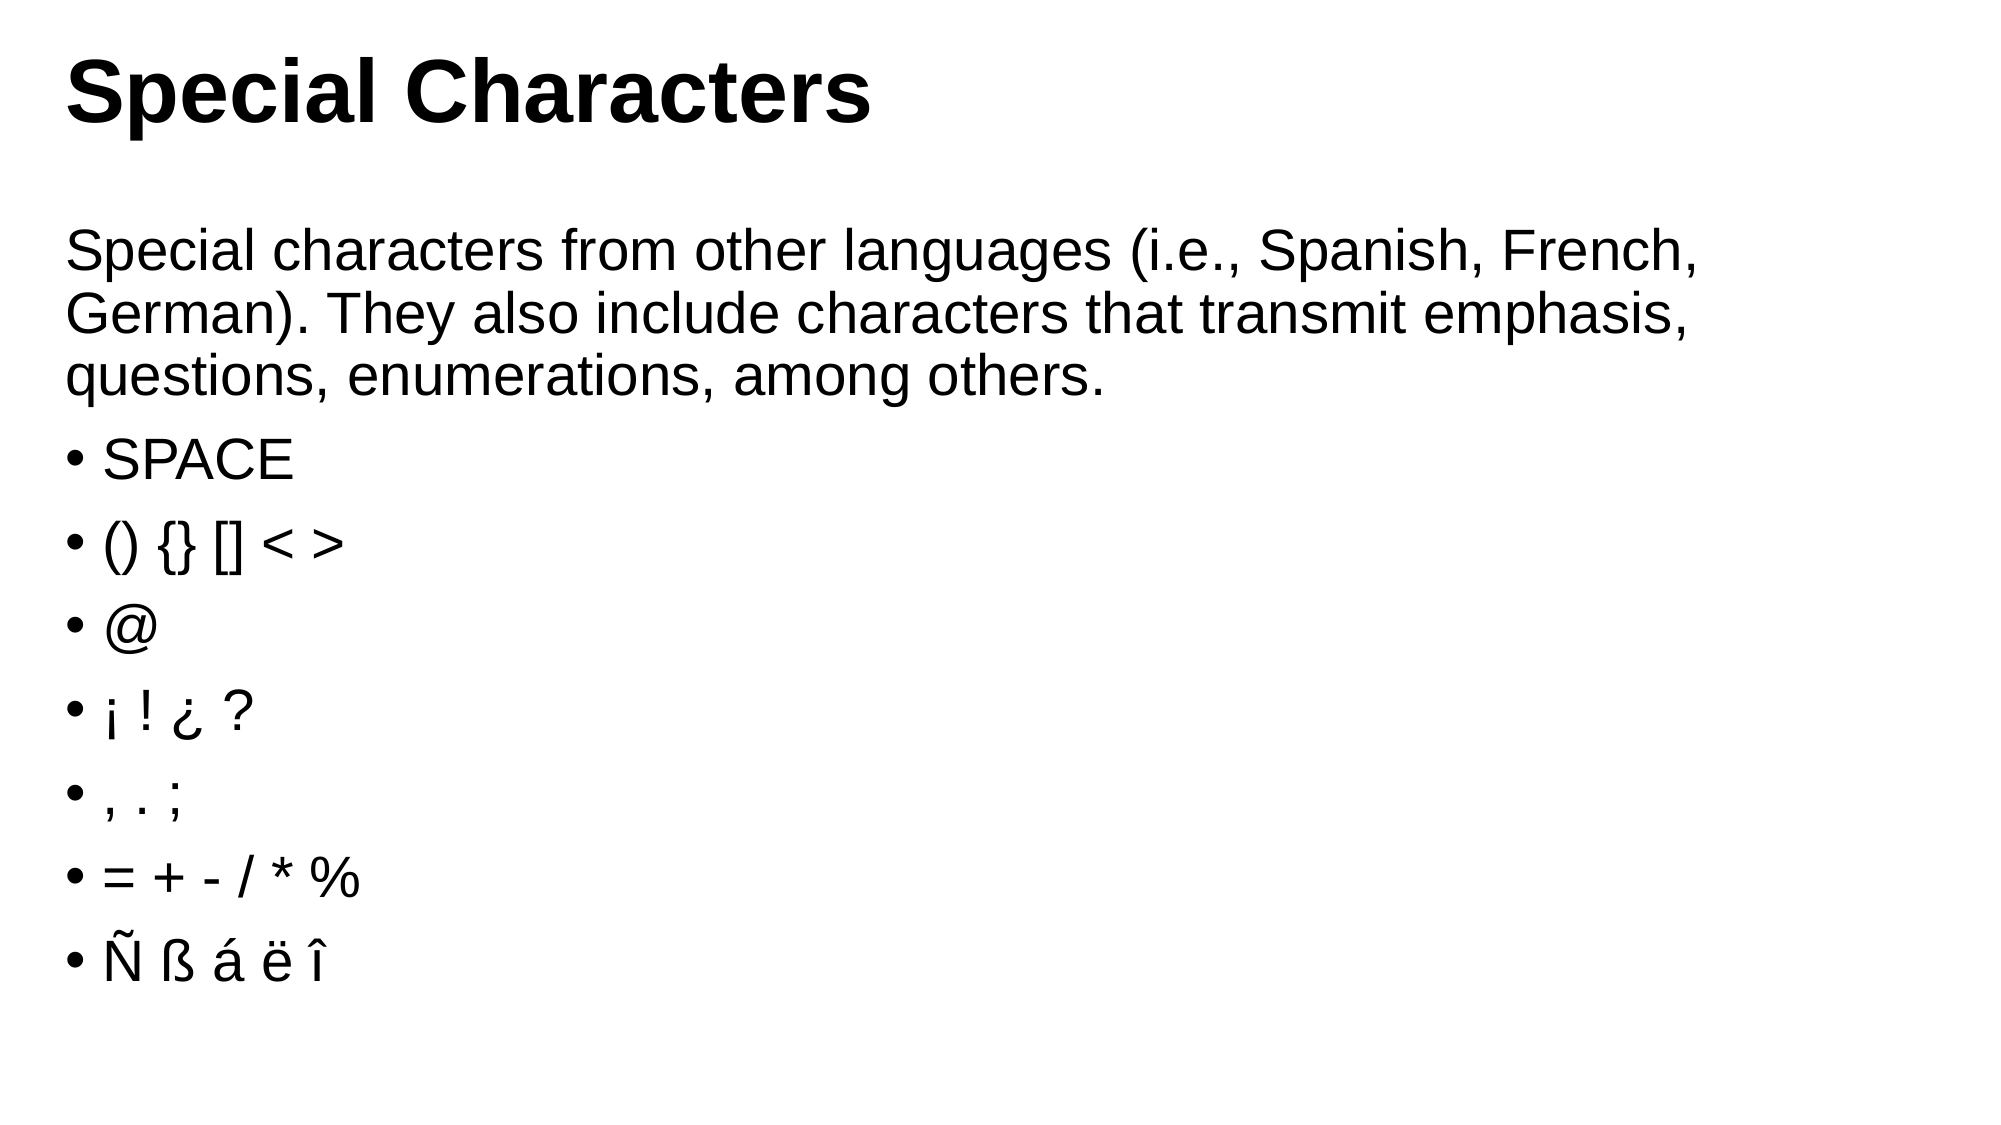

# Special Characters
Special characters from other languages (i.e., Spanish, French, German). They also include characters that transmit emphasis, questions, enumerations, among others.
SPACE
() {} [] < >
@
¡ ! ¿ ?
, . ;
= + - / * %
Ñ ß á ë î